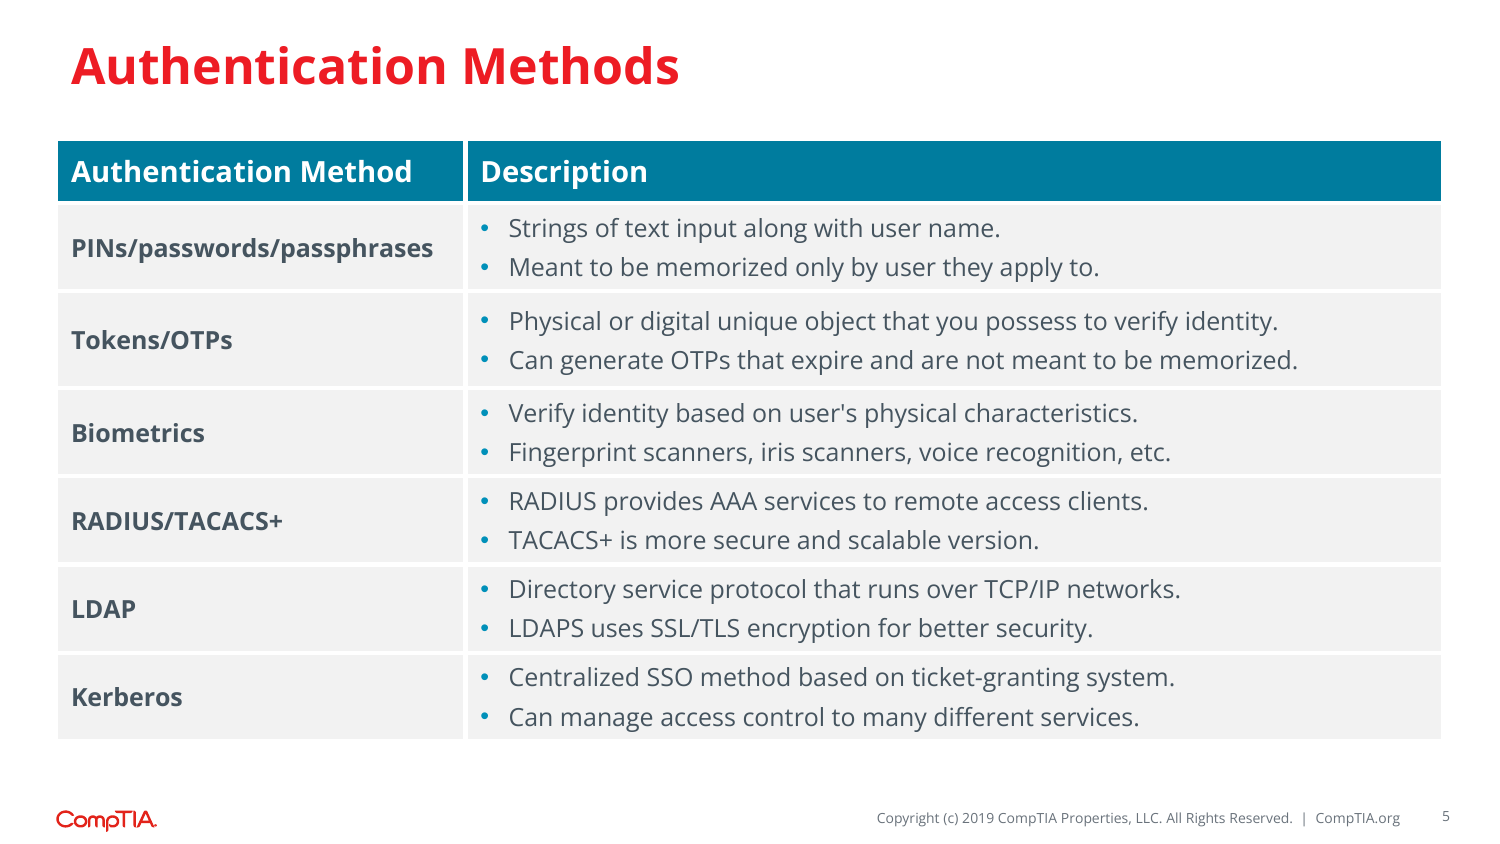

# Authentication Methods
| Authentication Method | Description |
| --- | --- |
| PINs/passwords/passphrases | Strings of text input along with user name. Meant to be memorized only by user they apply to. |
| Tokens/OTPs | Physical or digital unique object that you possess to verify identity. Can generate OTPs that expire and are not meant to be memorized. |
| Biometrics | Verify identity based on user's physical characteristics. Fingerprint scanners, iris scanners, voice recognition, etc. |
| RADIUS/TACACS+ | RADIUS provides AAA services to remote access clients. TACACS+ is more secure and scalable version. |
| LDAP | Directory service protocol that runs over TCP/IP networks. LDAPS uses SSL/TLS encryption for better security. |
| Kerberos | Centralized SSO method based on ticket-granting system. Can manage access control to many different services. |
5